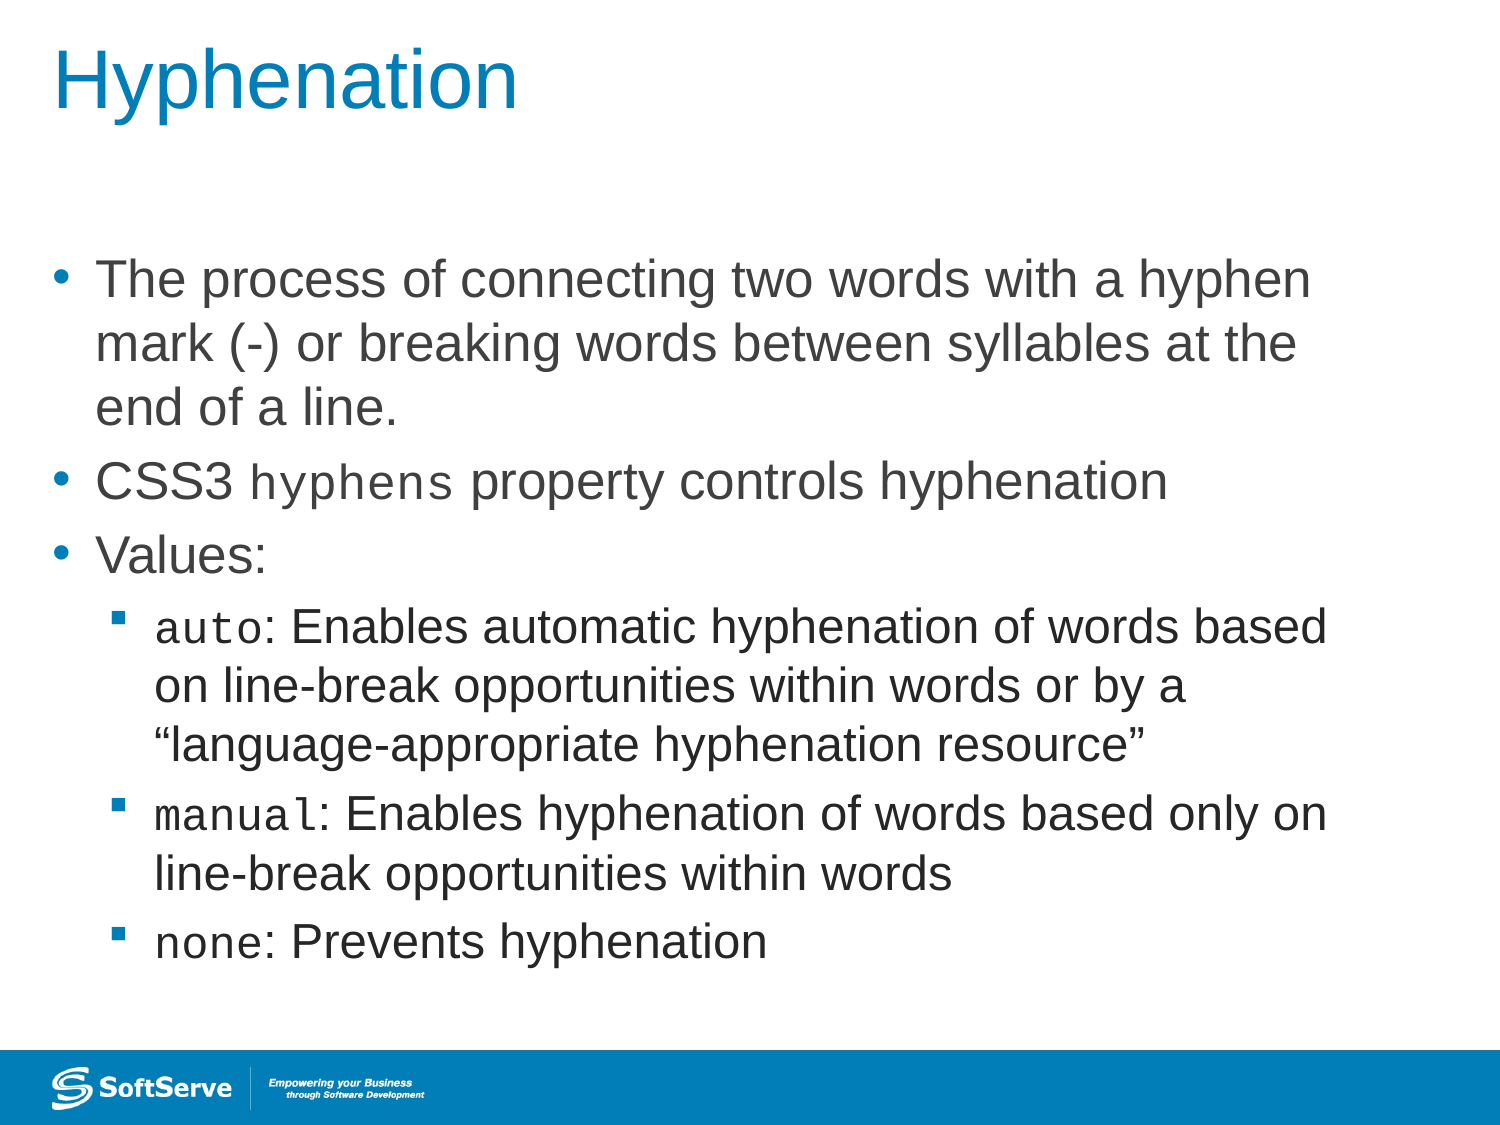

# Hyphenation
The process of connecting two words with a hyphen mark (-) or breaking words between syllables at the end of a line.
CSS3 hyphens property controls hyphenation
Values:
auto: Enables automatic hyphenation of words based on line-break opportunities within words or by a “language-appropriate hyphenation resource”
manual: Enables hyphenation of words based only on line-break opportunities within words
none: Prevents hyphenation